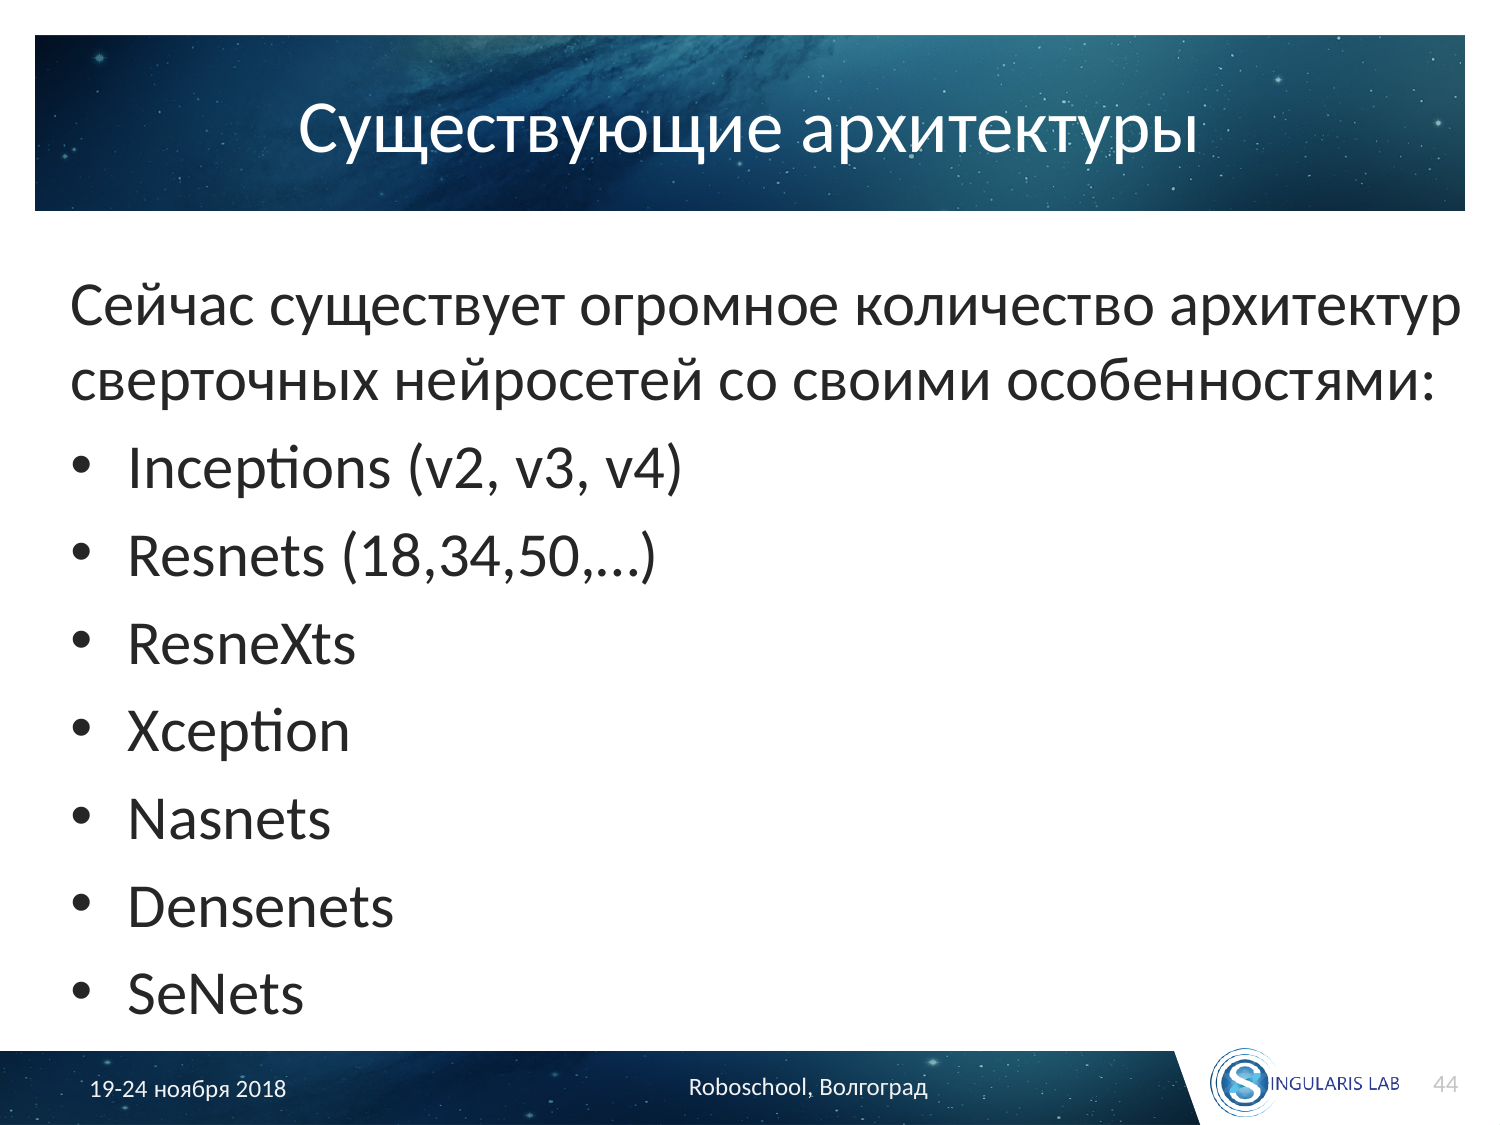

# Существующие архитектуры
Сейчас существует огромное количество архитектур сверточных нейросетей со своими особенностями:
Inceptions (v2, v3, v4)
Resnets (18,34,50,…)
ResneXts
Xception
Nasnets
Densenets
SeNets

44
Roboschool, Волгоград
19-24 ноября 2018